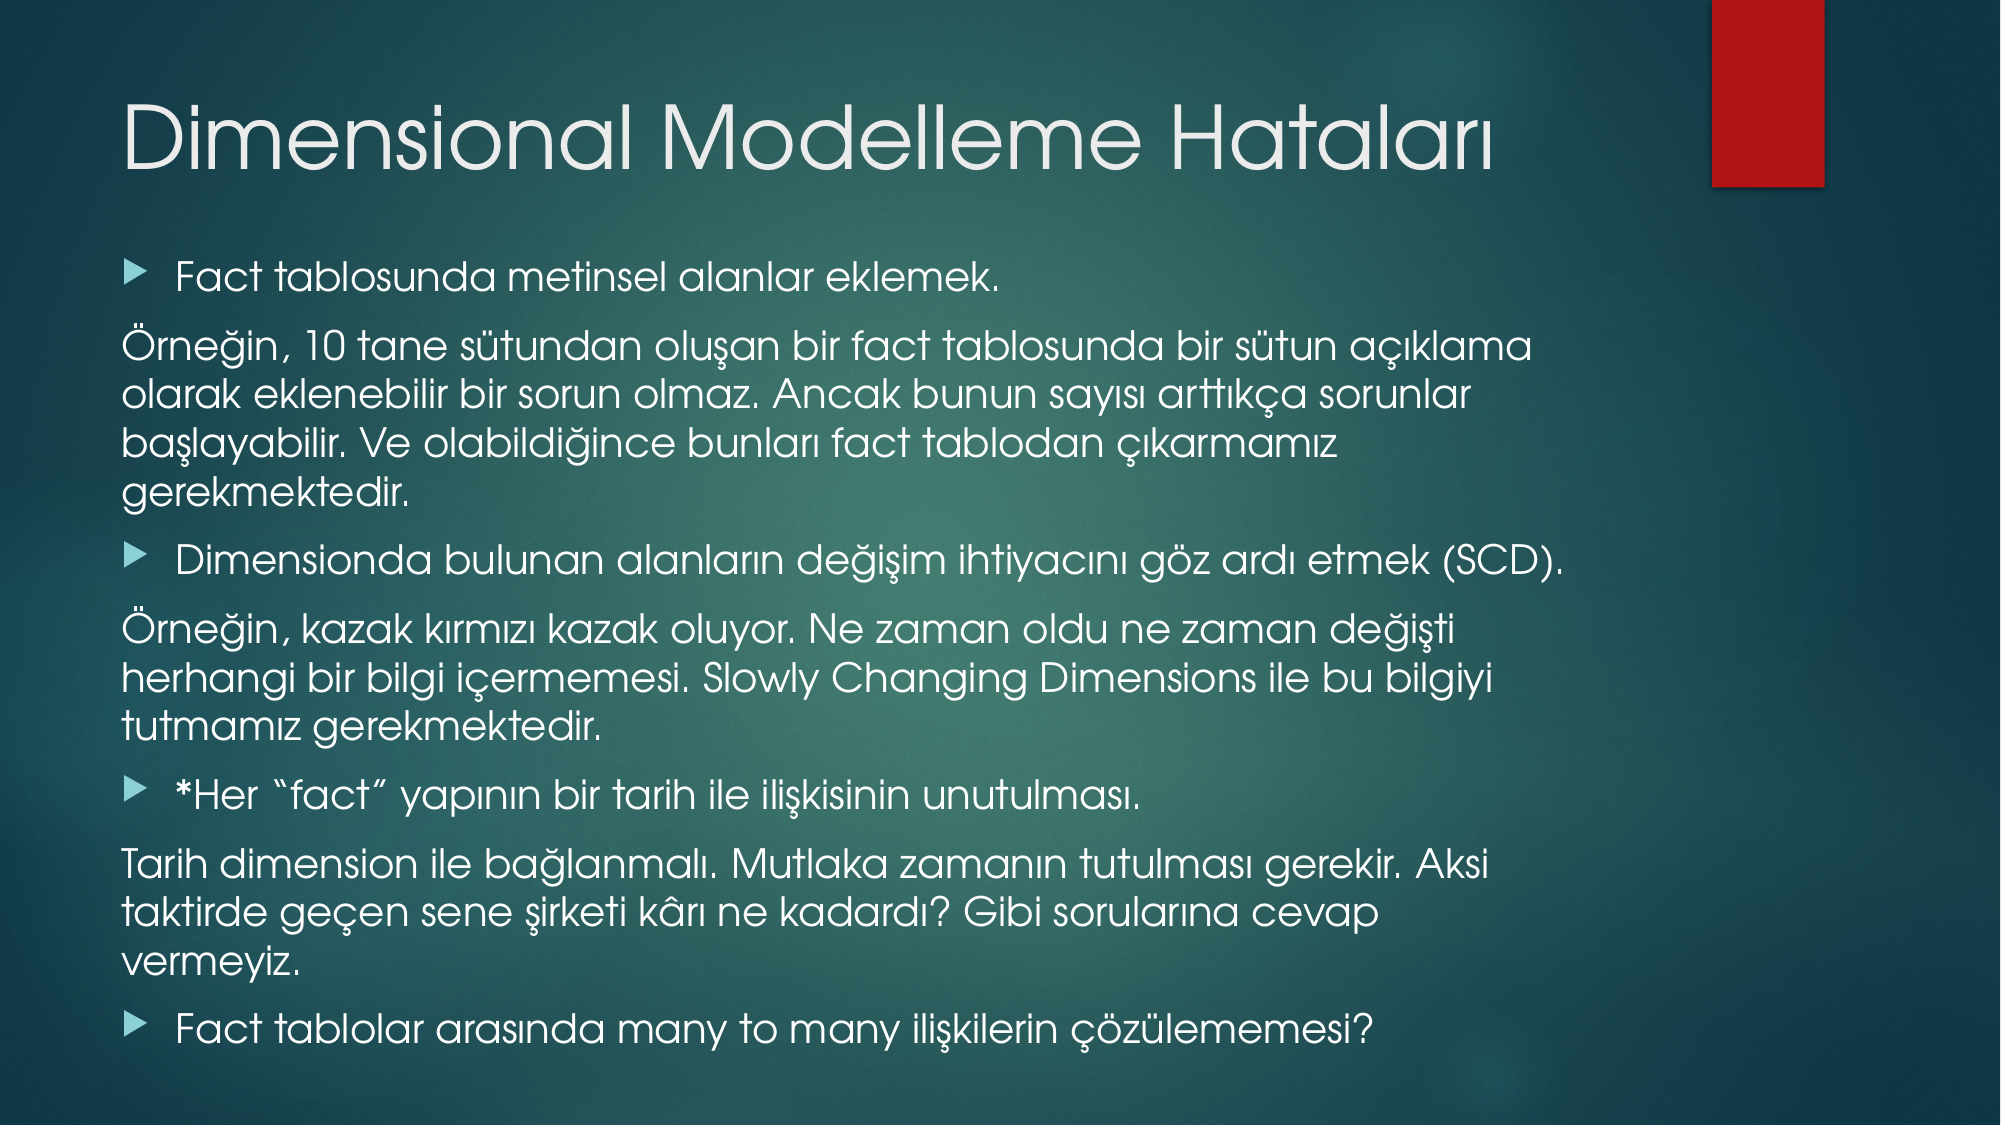

# Dimensional Modelleme Hataları
Fact tablosunda metinsel alanlar eklemek.
Örneğin, 10 tane sütundan oluşan bir fact tablosunda bir sütun açıklama olarak eklenebilir bir sorun olmaz. Ancak bunun sayısı arttıkça sorunlar başlayabilir. Ve olabildiğince bunları fact tablodan çıkarmamız gerekmektedir.
Dimensionda bulunan alanların değişim ihtiyacını göz ardı etmek (SCD).
Örneğin, kazak kırmızı kazak oluyor. Ne zaman oldu ne zaman değişti herhangi bir bilgi içermemesi. Slowly Changing Dimensions ile bu bilgiyi tutmamız gerekmektedir.
*Her “fact” yapının bir tarih ile ilişkisinin unutulması.
Tarih dimension ile bağlanmalı. Mutlaka zamanın tutulması gerekir. Aksi taktirde geçen sene şirketi kârı ne kadardı? Gibi sorularına cevap vermeyiz.
Fact tablolar arasında many to many ilişkilerin çözülememesi?